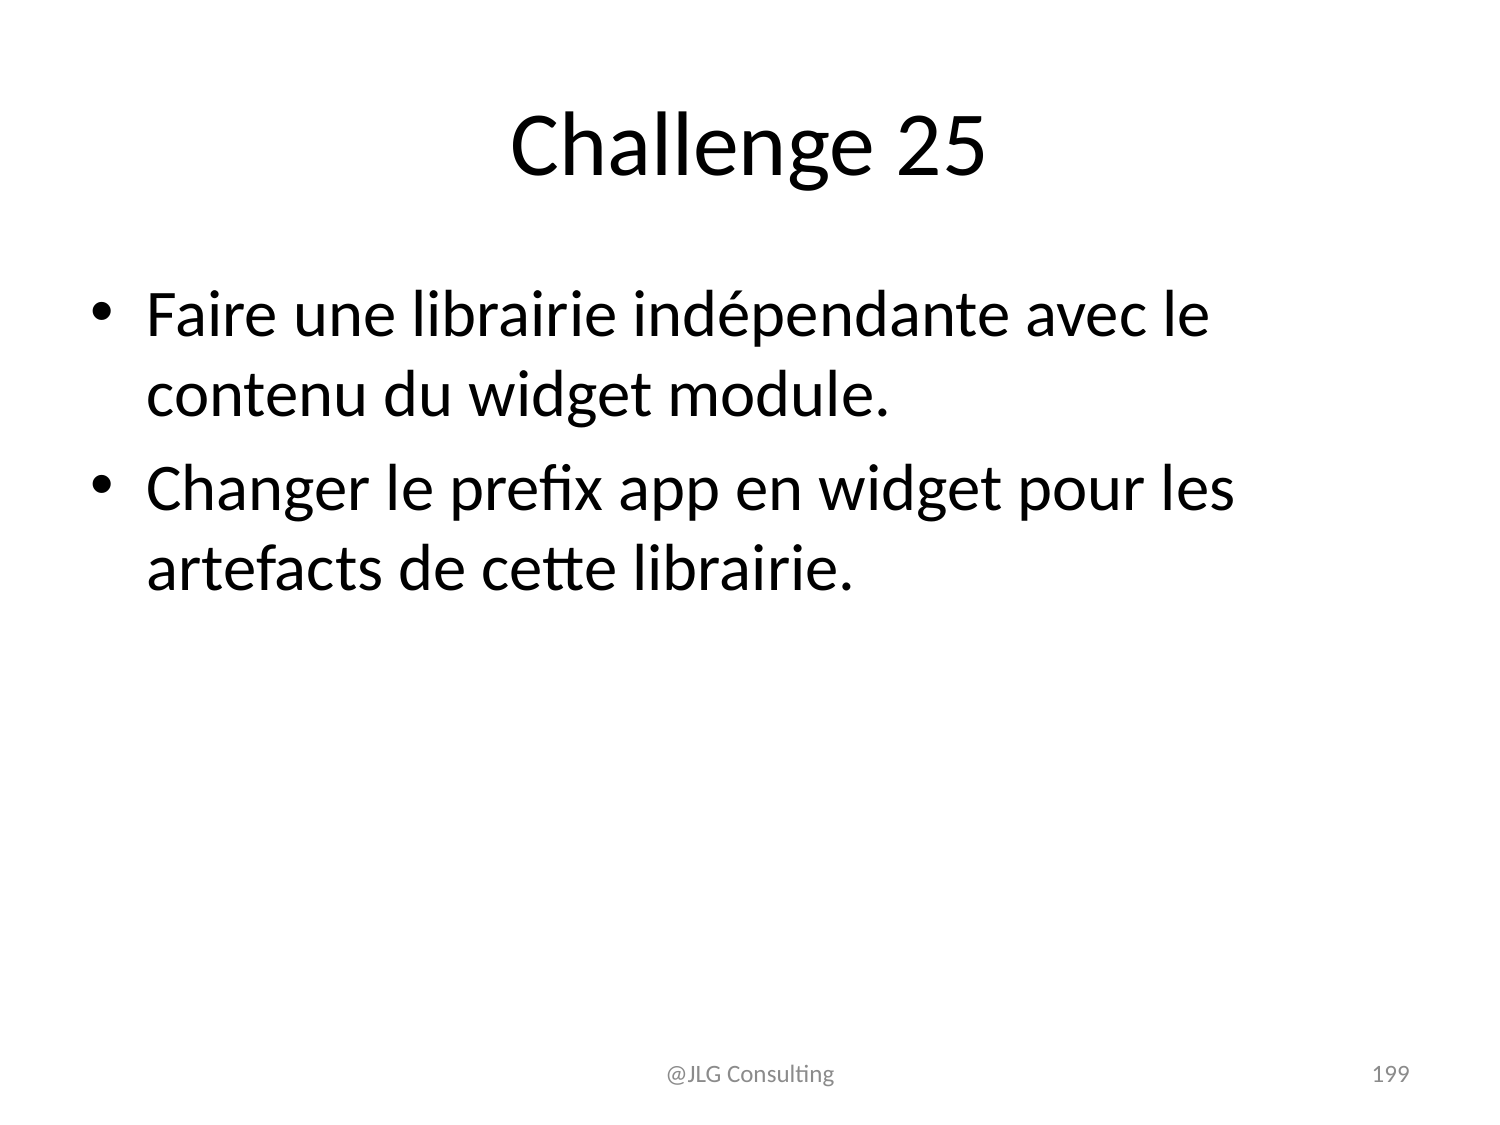

# Challenge 25
Faire une librairie indépendante avec le contenu du widget module.
Changer le prefix app en widget pour les artefacts de cette librairie.
@JLG Consulting
199